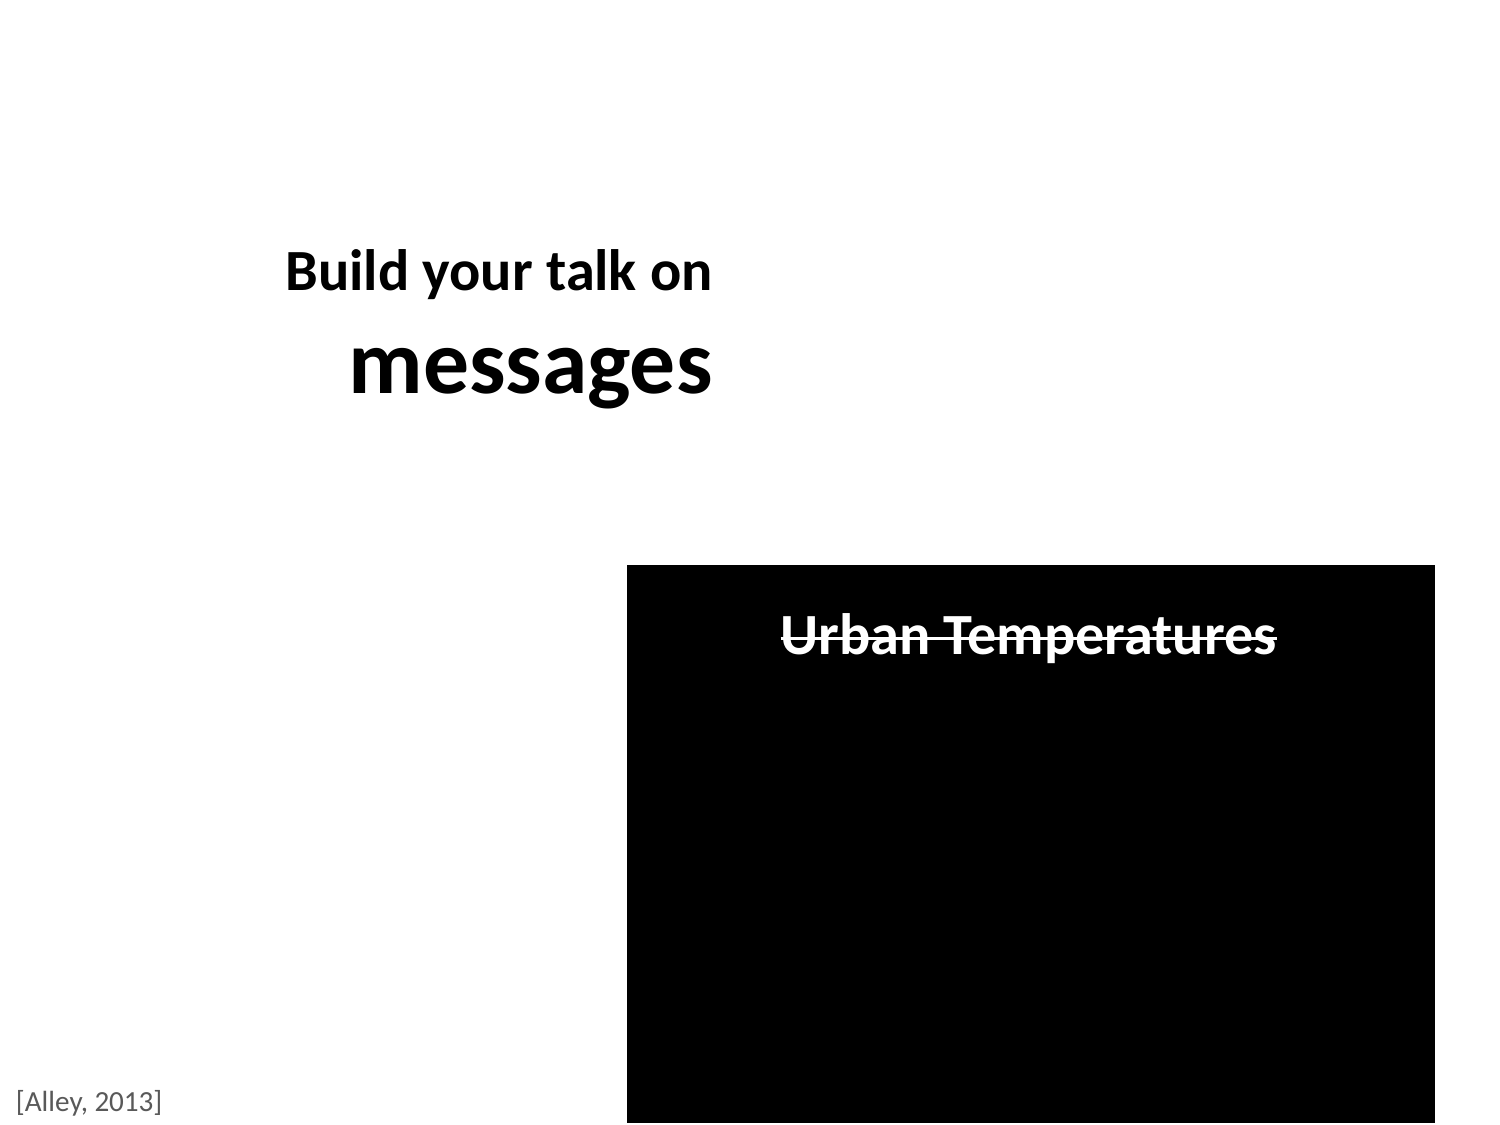

Build your talk on
messages

Urban Temperatures